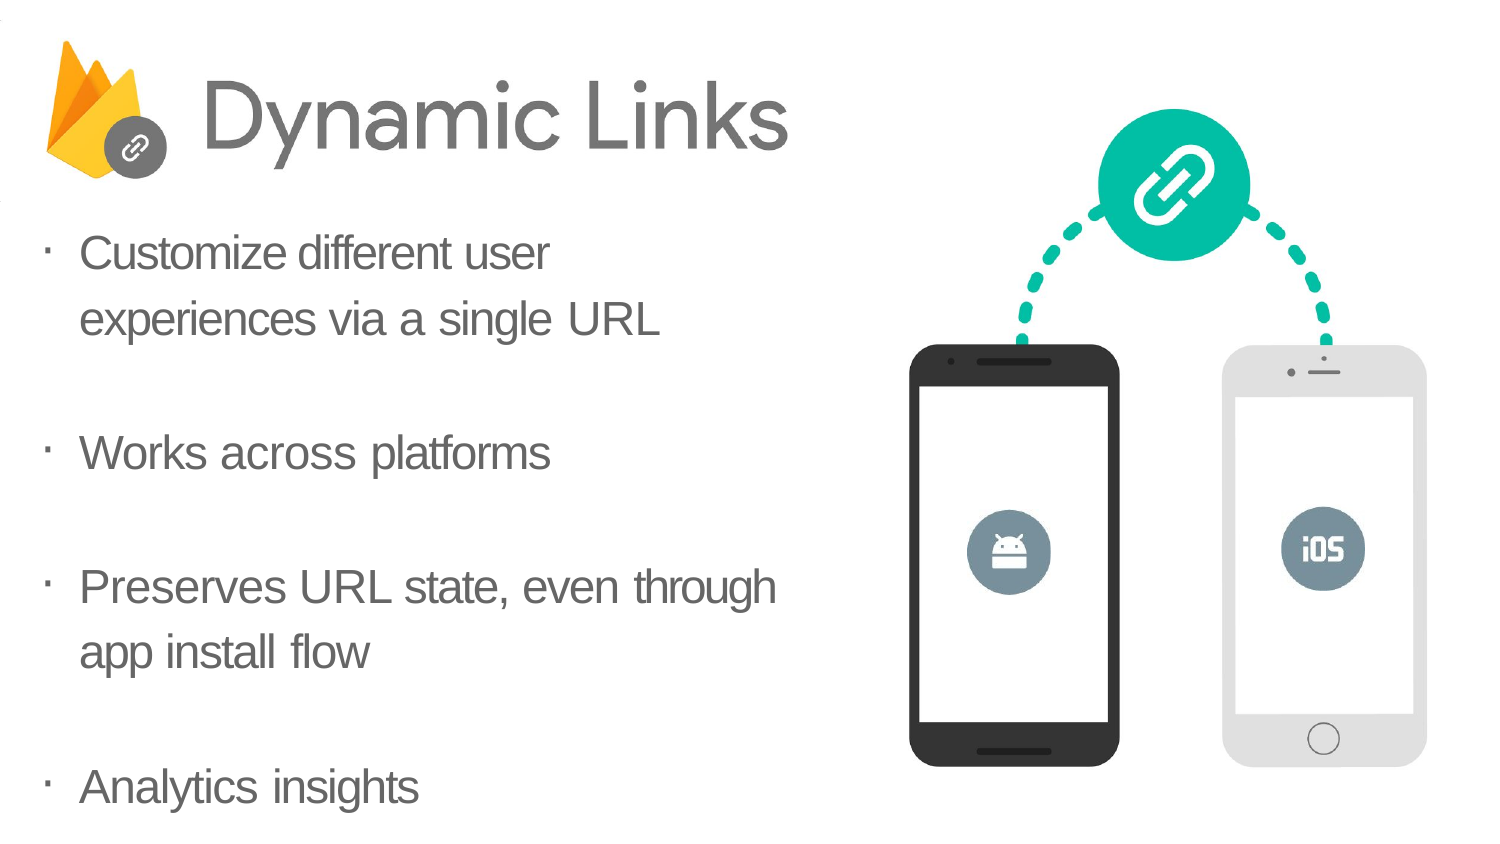

Customize different user  experiences via a single URL

Works across platforms

Preserves URL state, even through  app install flow

Analytics insights